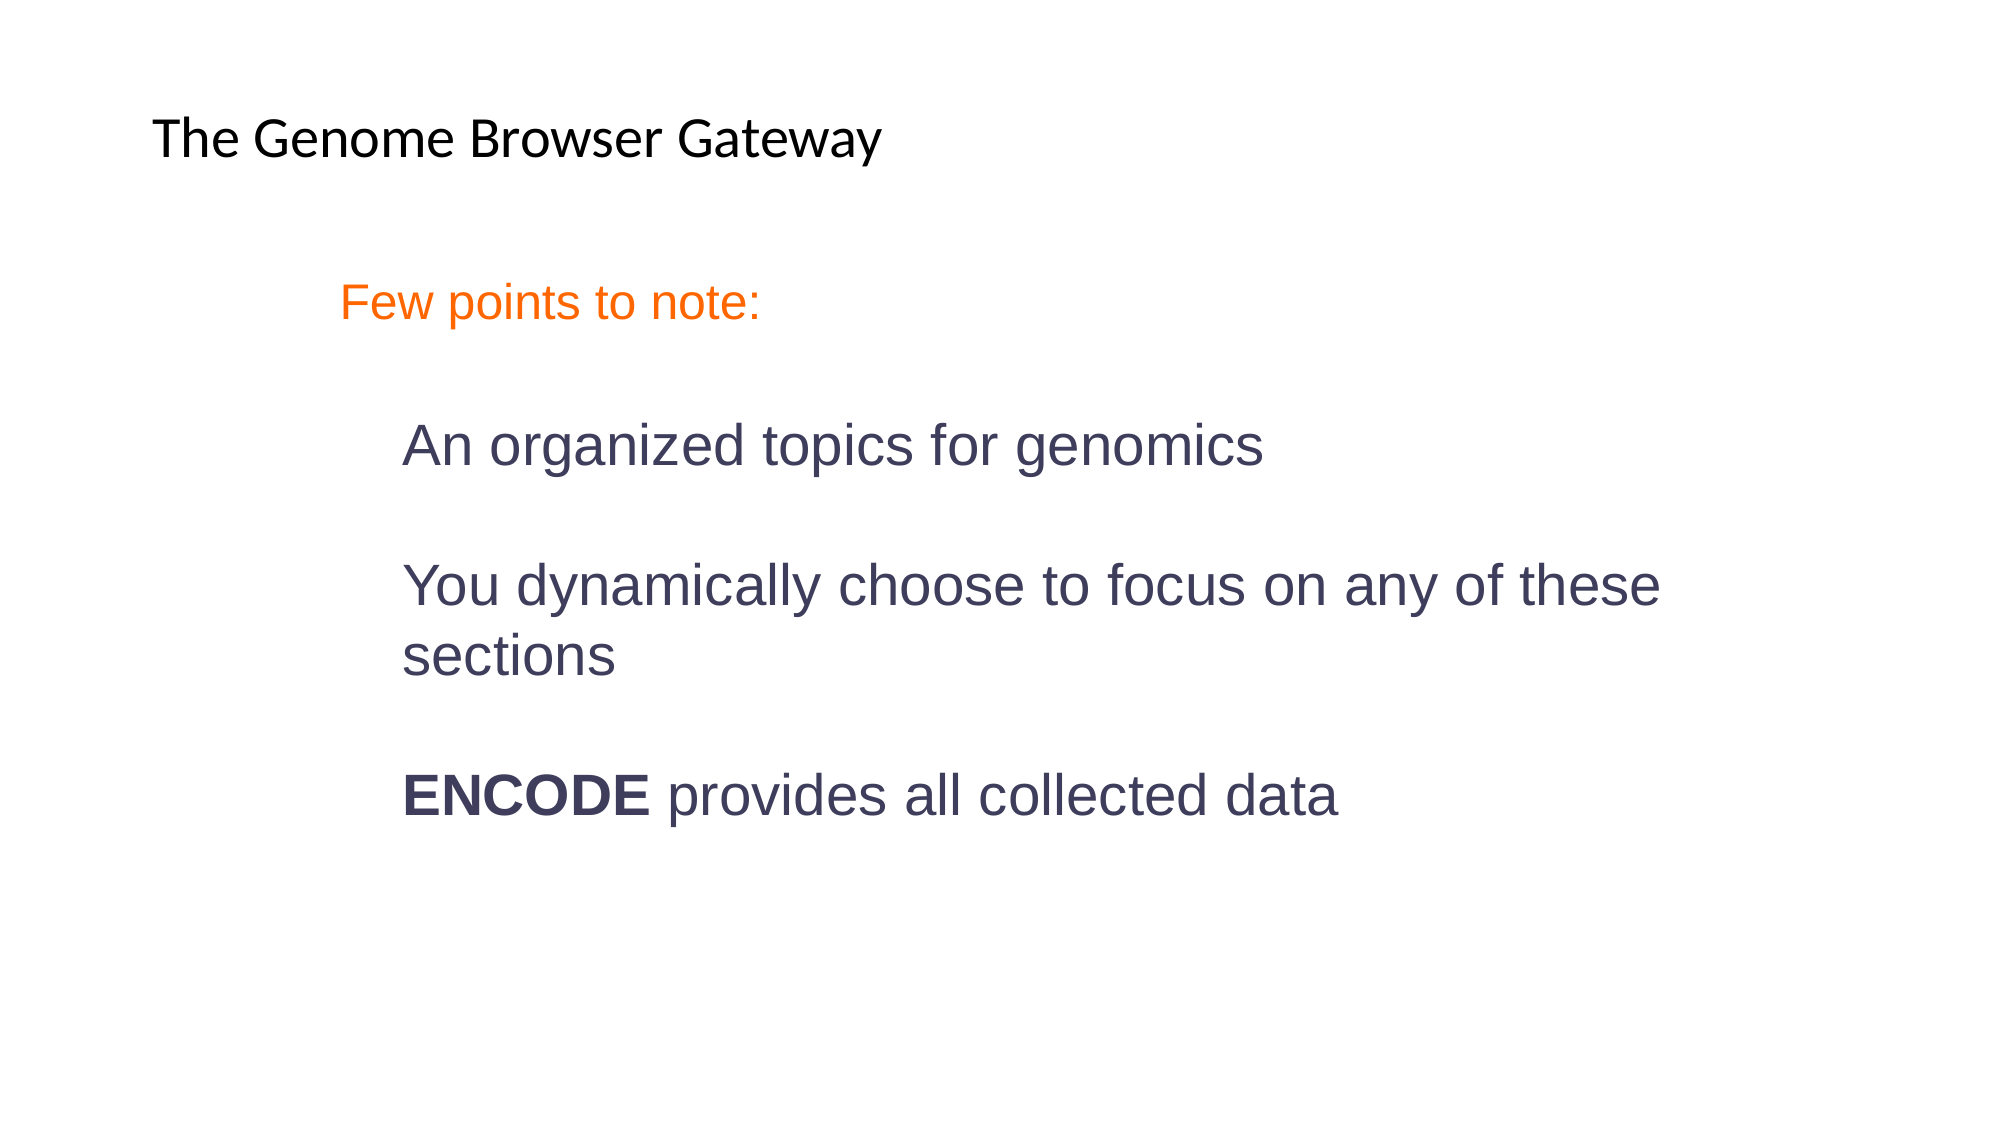

# The Genome Browser Gateway
Few points to note:
An organized topics for genomics

You dynamically choose to focus on any of these sections

ENCODE provides all collected data